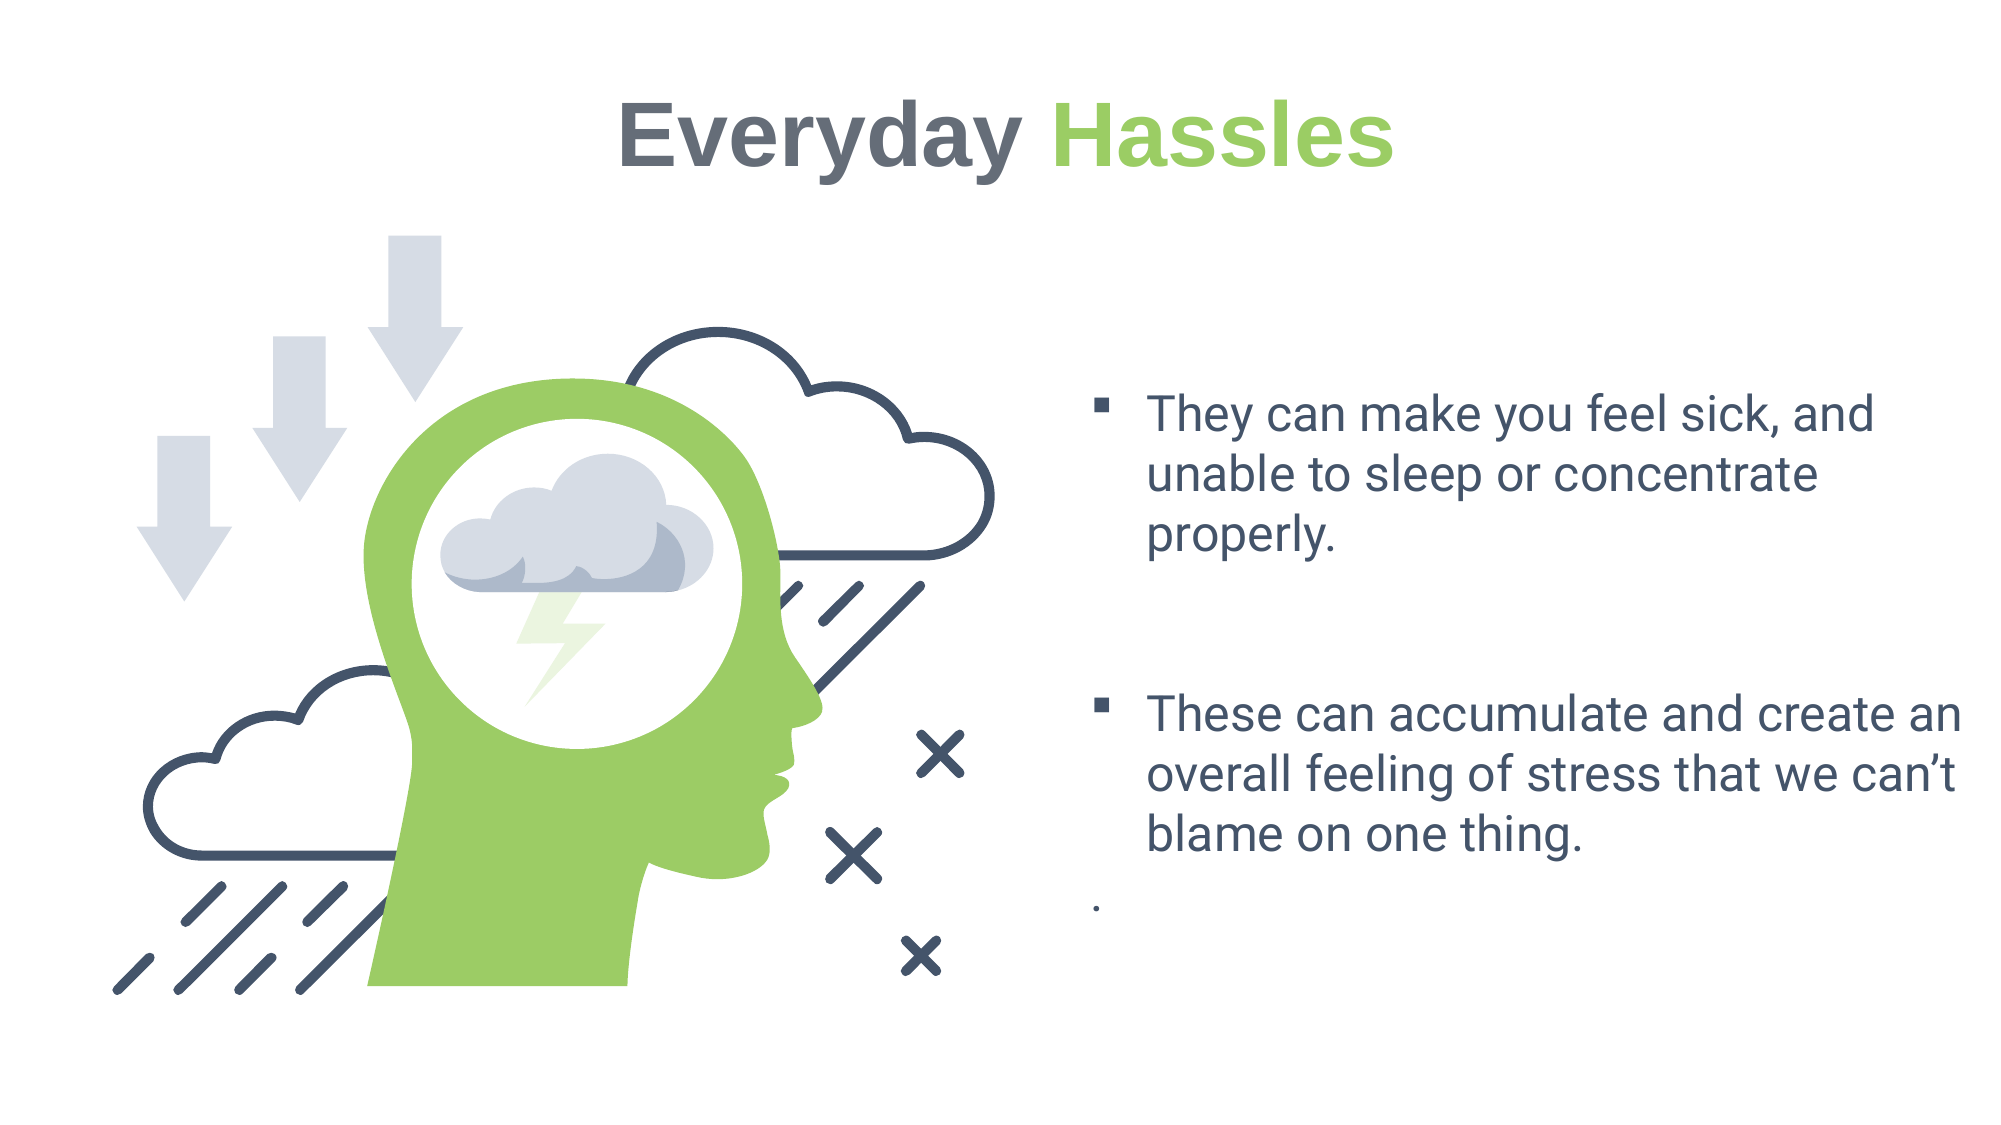

Everyday Hassles

They can make you feel sick, and unable to sleep or concentrate properly.

These can accumulate and create an overall feeling of stress that we can’t blame on one thing.
.